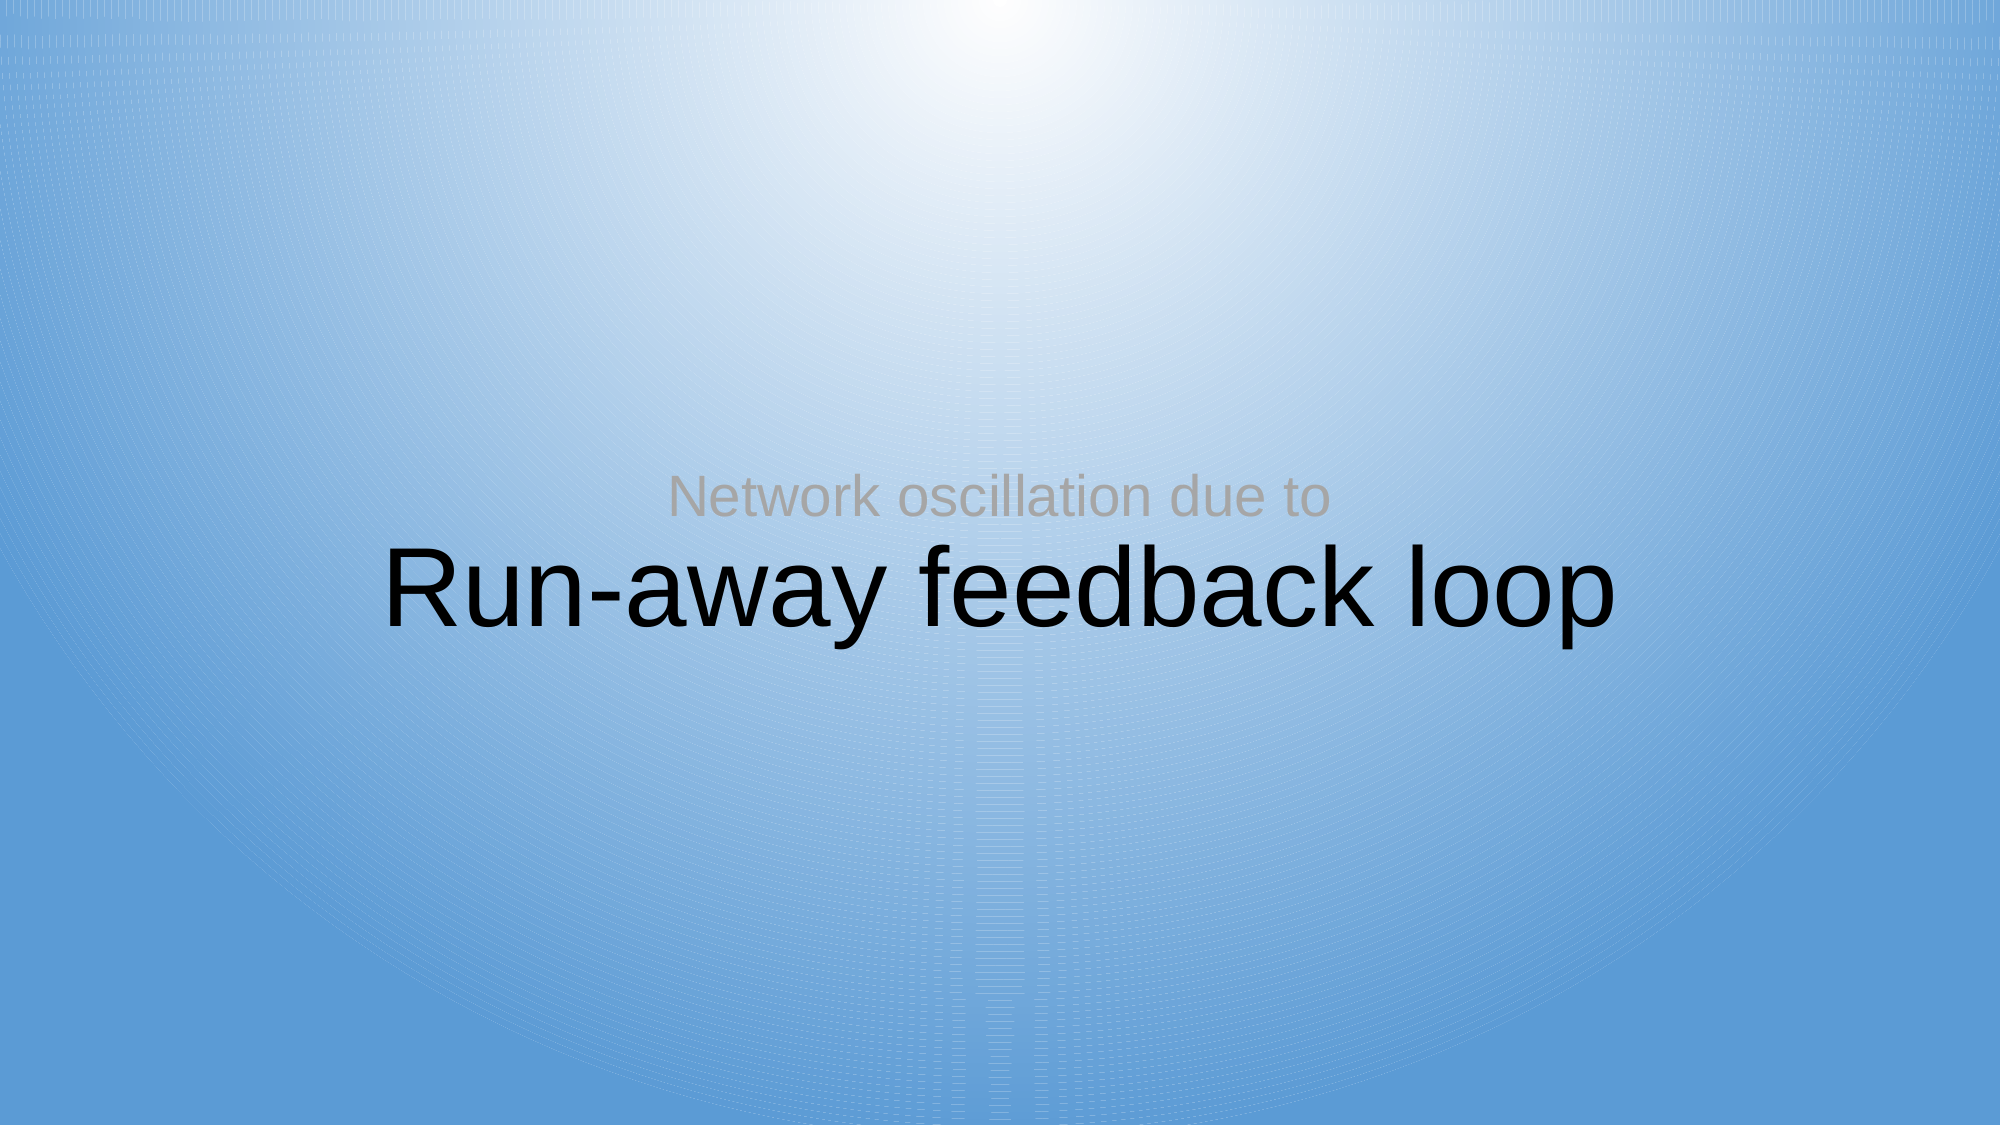

# Network oscillation due to Run-away feedback loop